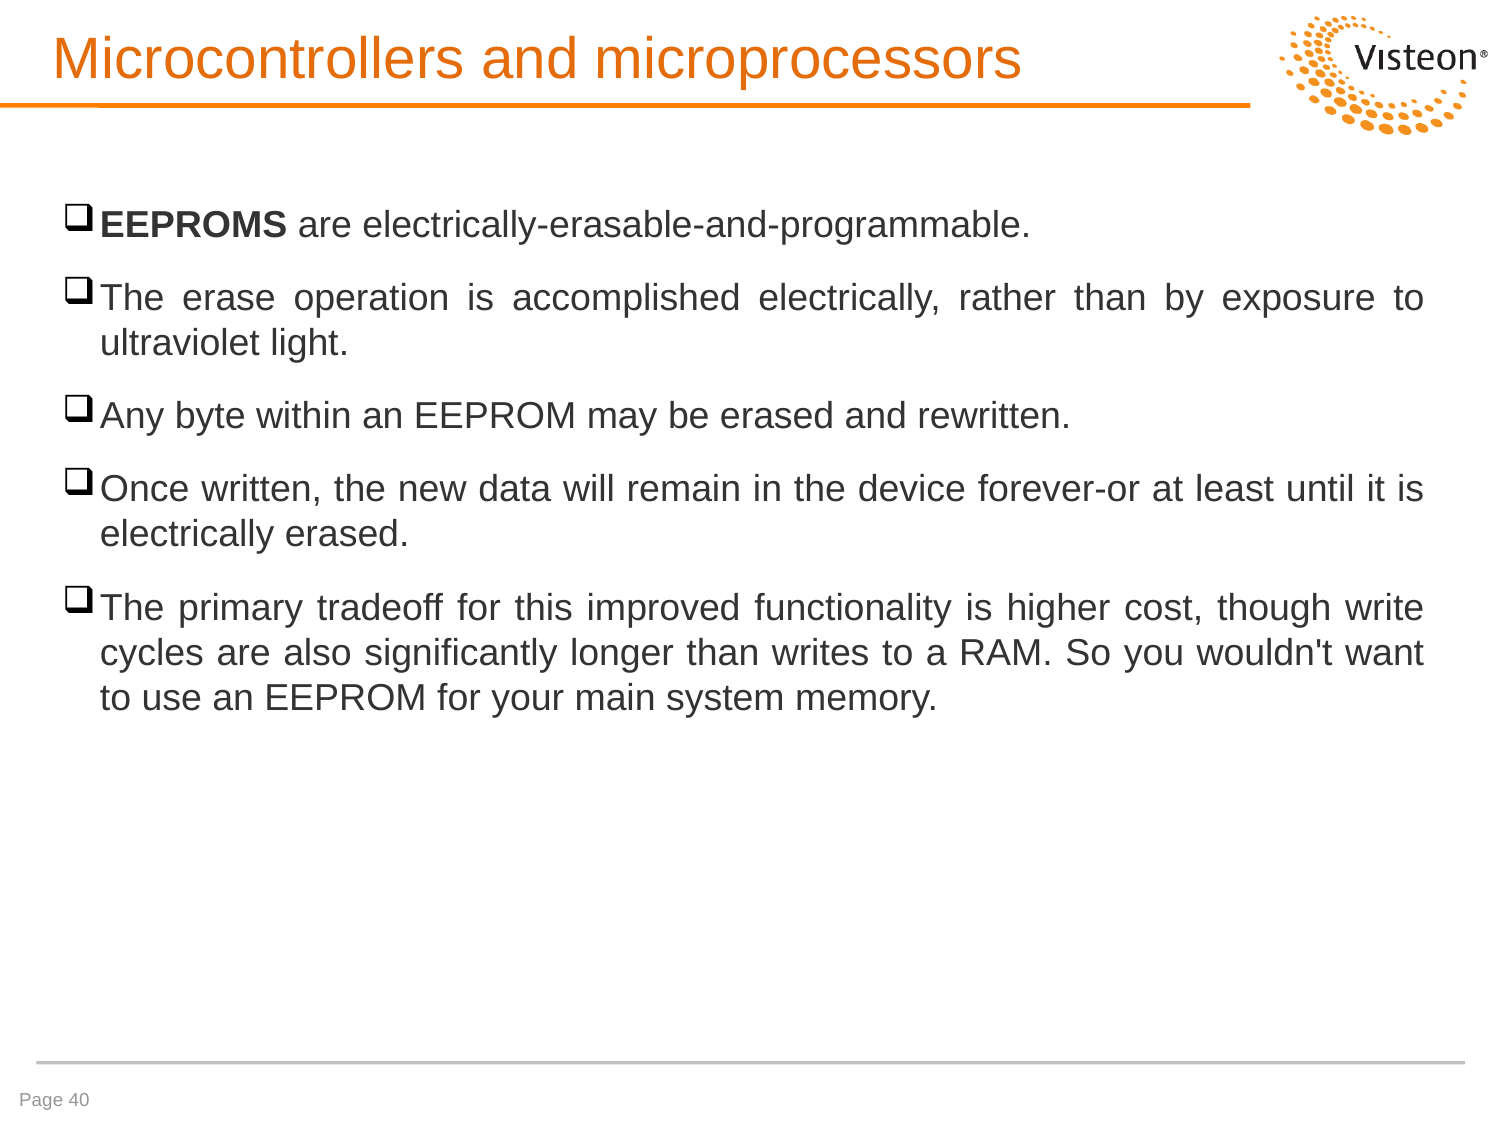

# Microcontrollers and microprocessors
EEPROMS are electrically-erasable-and-programmable.
The erase operation is accomplished electrically, rather than by exposure to ultraviolet light.
Any byte within an EEPROM may be erased and rewritten.
Once written, the new data will remain in the device forever-or at least until it is electrically erased.
The primary tradeoff for this improved functionality is higher cost, though write cycles are also significantly longer than writes to a RAM. So you wouldn't want to use an EEPROM for your main system memory.
Page 40